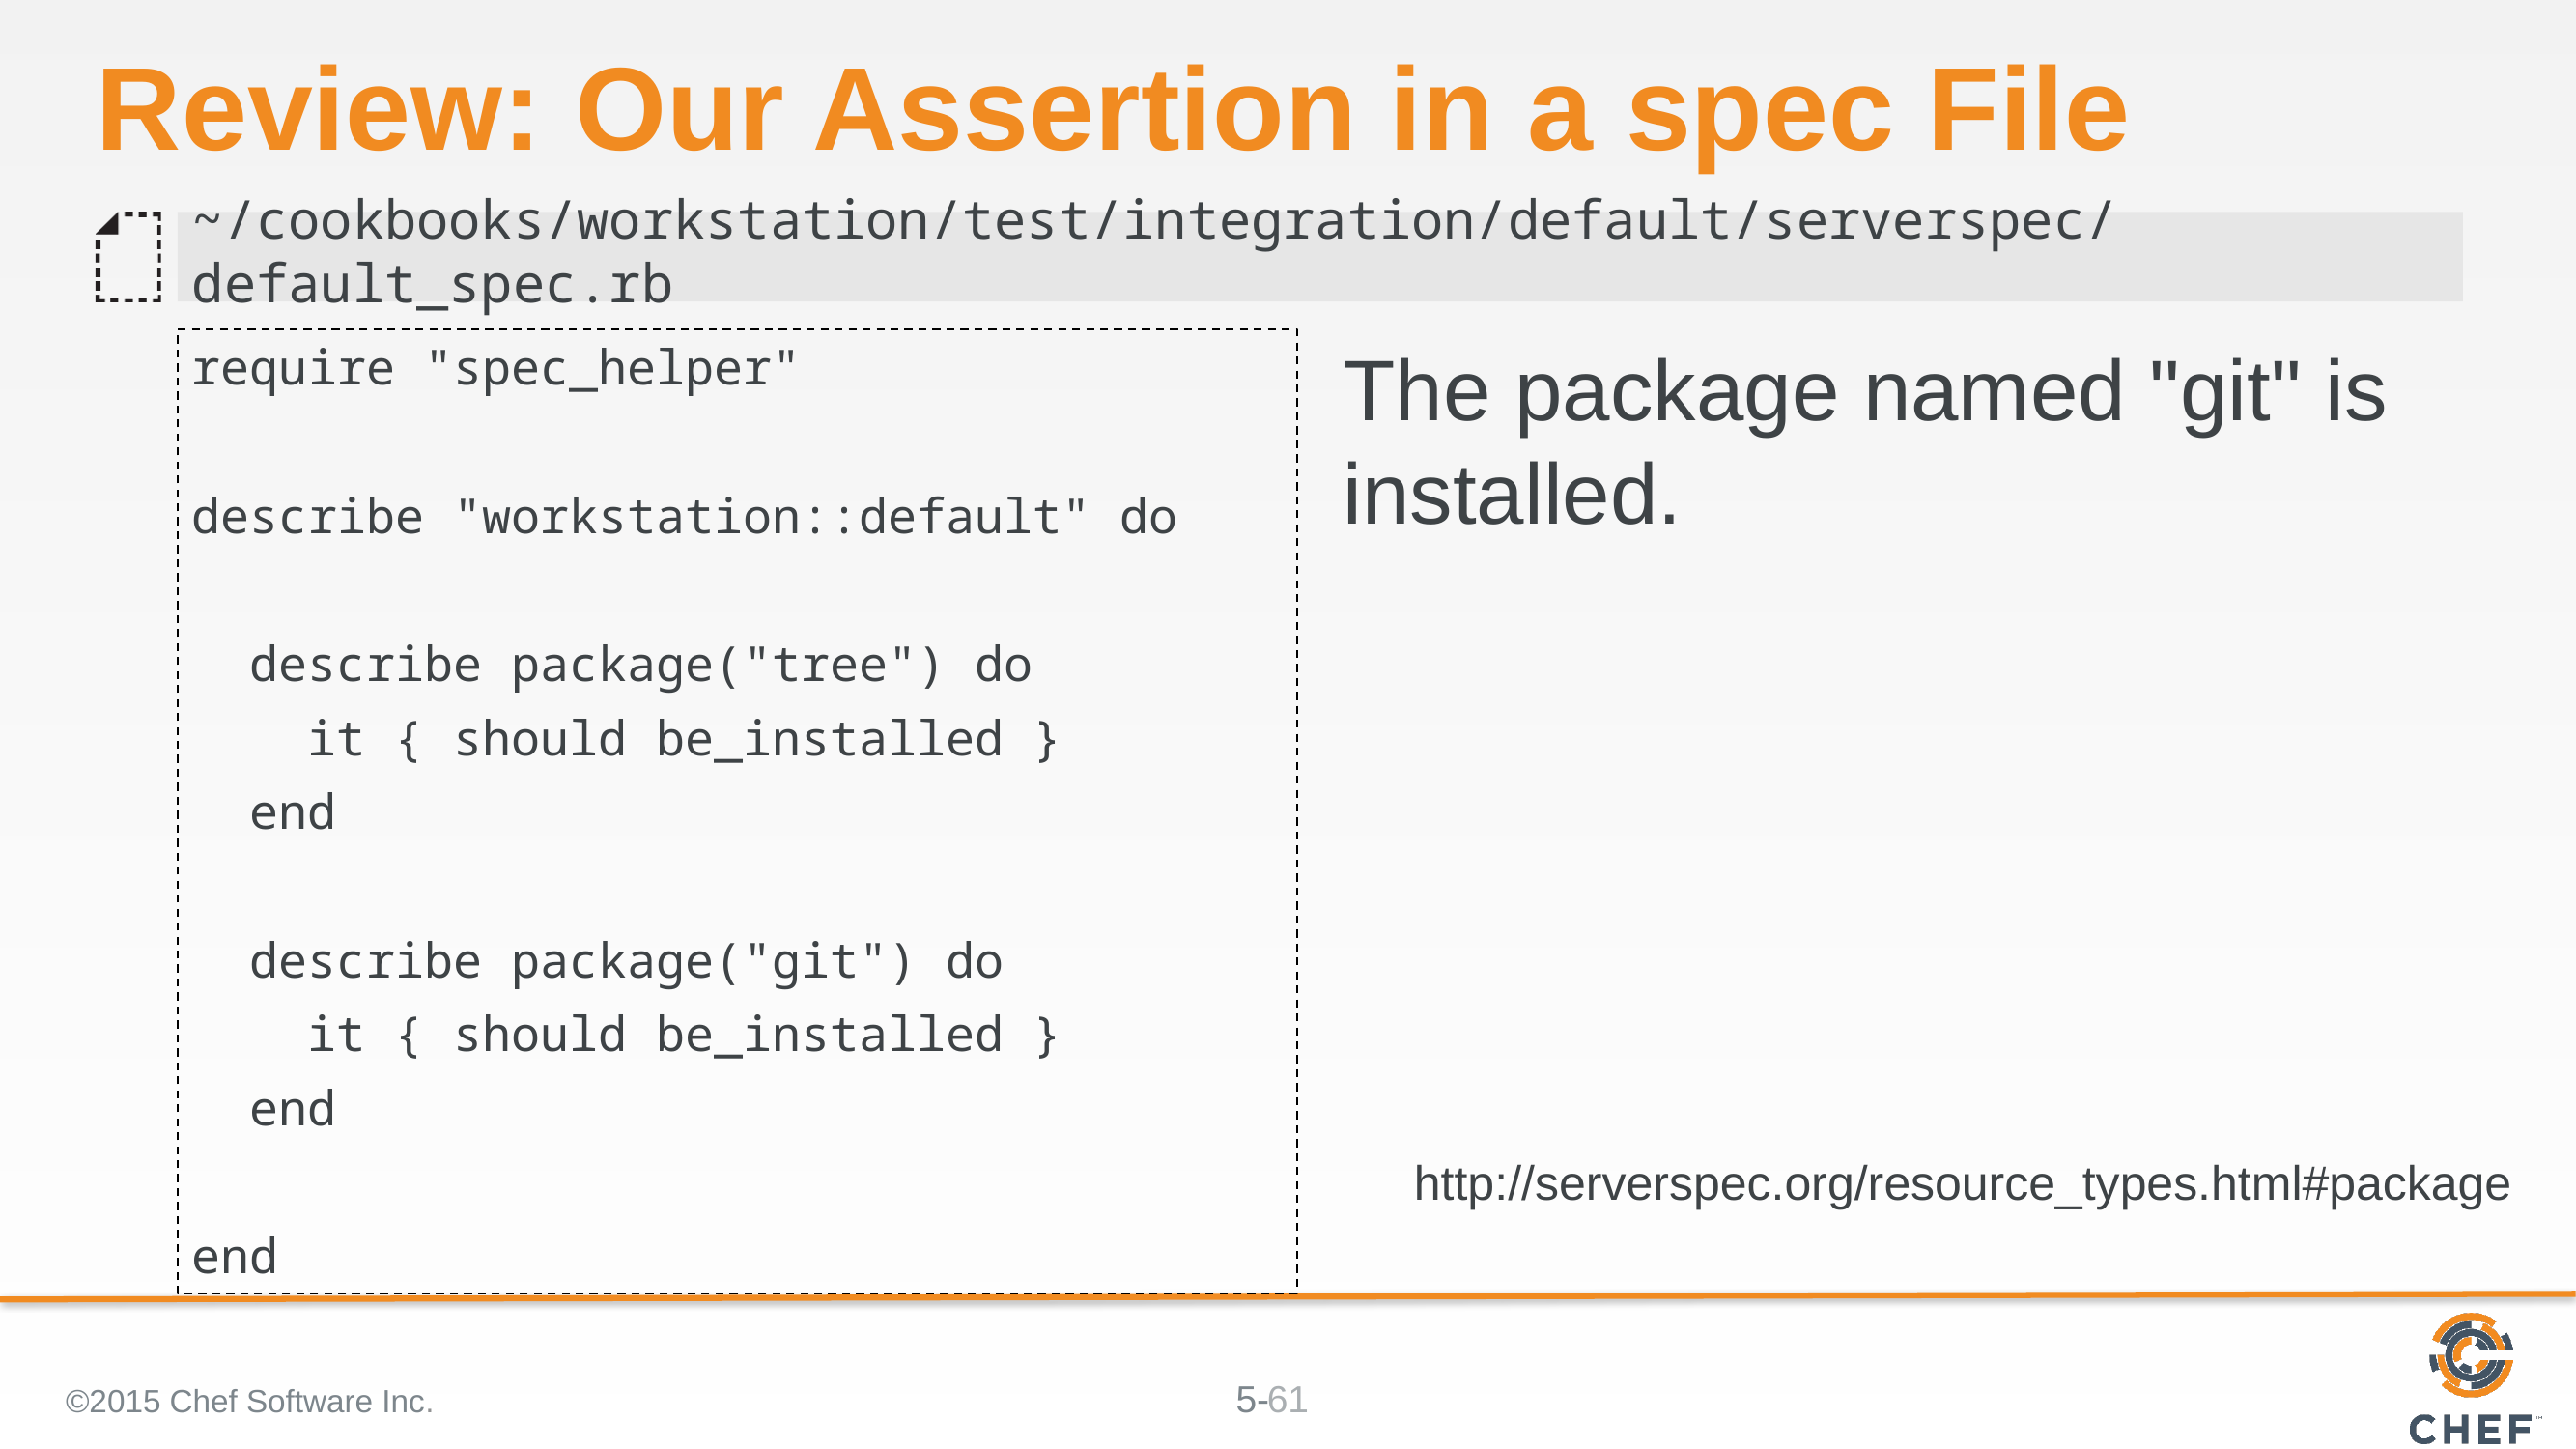

# Review: Our Assertion in a spec File
~/cookbooks/workstation/test/integration/default/serverspec/default_spec.rb
require "spec_helper"

describe "workstation::default" do

  describe package("tree") do
    it { should be_installed }
  end

  describe package("git") do
    it { should be_installed }
  end

end

The package named "git" is installed.

http://serverspec.org/resource_types.html#package
©2015 Chef Software Inc.
61